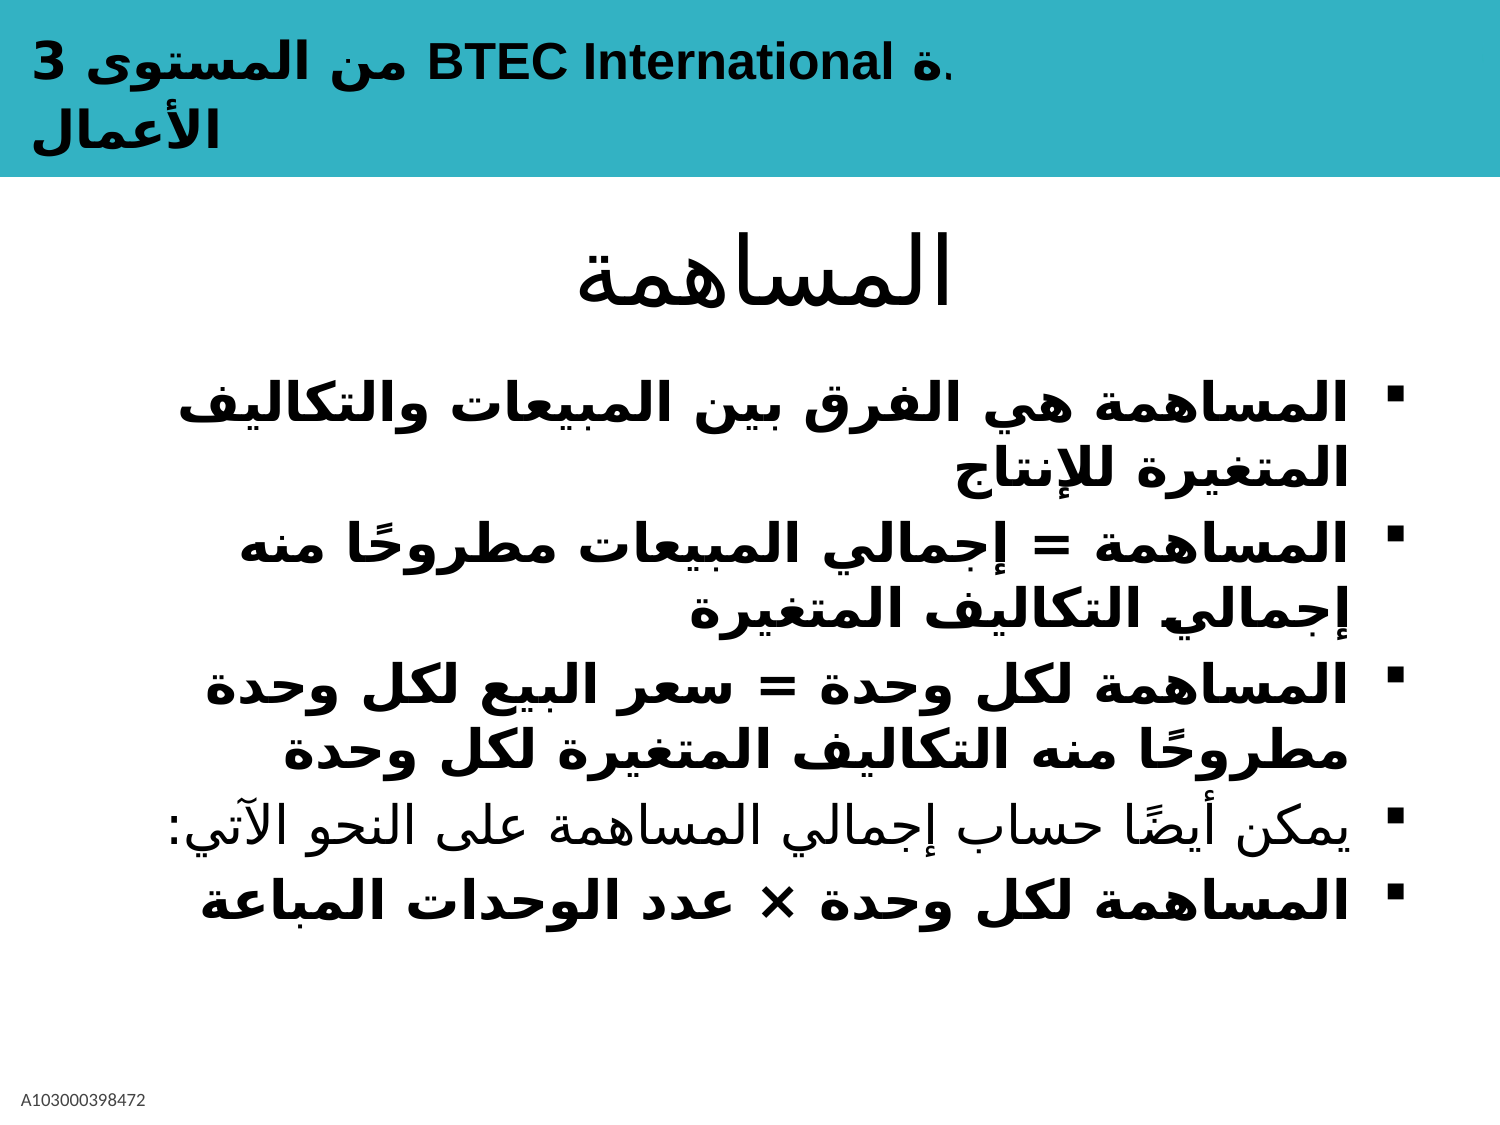

# المساهمة
المساهمة هي الفرق بين المبيعات والتكاليف المتغيرة للإنتاج
المساهمة = إجمالي المبيعات مطروحًا منه إجمالي التكاليف المتغيرة
المساهمة لكل وحدة = سعر البيع لكل وحدة مطروحًا منه التكاليف المتغيرة لكل وحدة
يمكن أيضًا حساب إجمالي المساهمة على النحو الآتي:
المساهمة لكل وحدة × عدد الوحدات المباعة

A103000398472